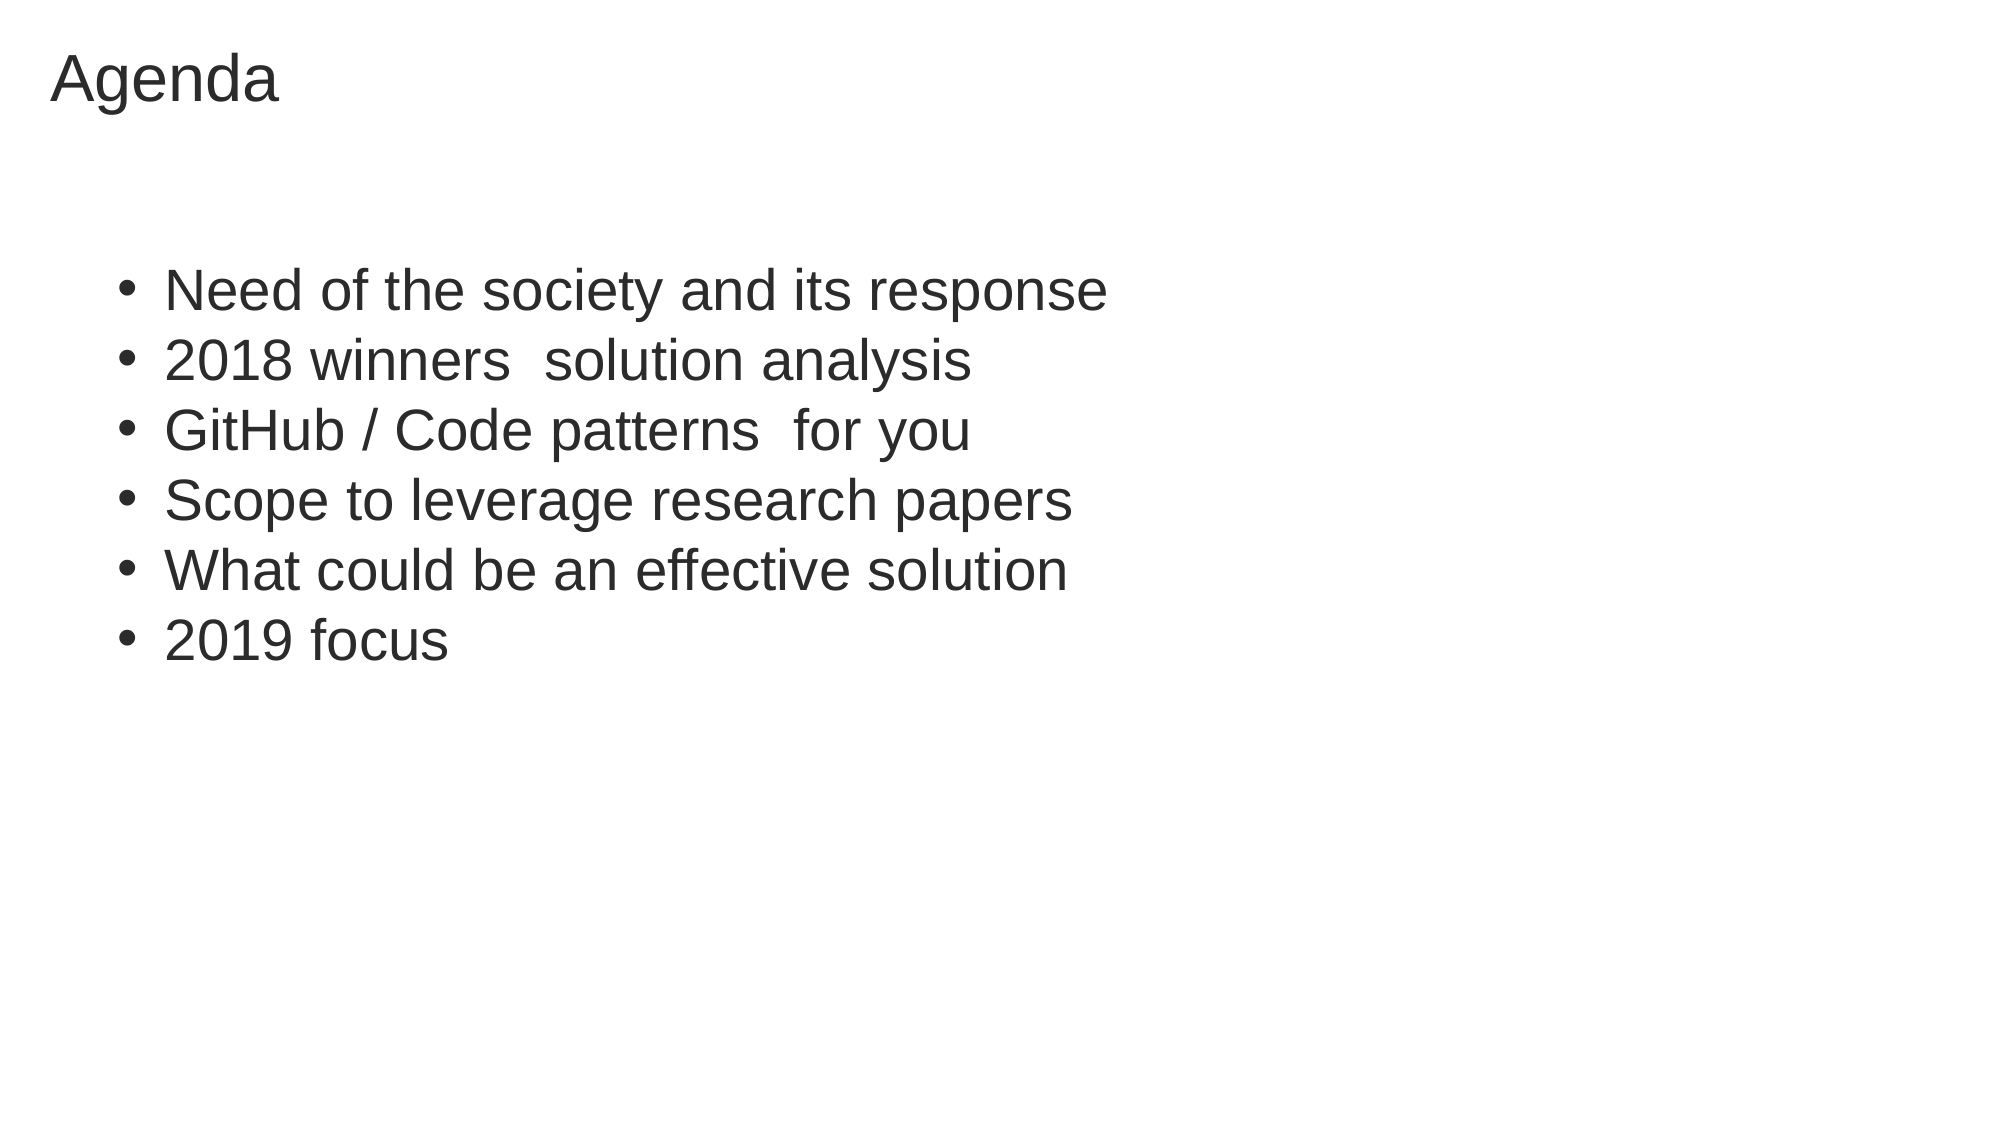

# Agenda
Need of the society and its response
2018 winners  solution analysis
GitHub / Code patterns  for you
Scope to leverage research papers
What could be an effective solution
2019 focus
DOC ID / Month XX, 2018 / © 2018 IBM Corporation
2